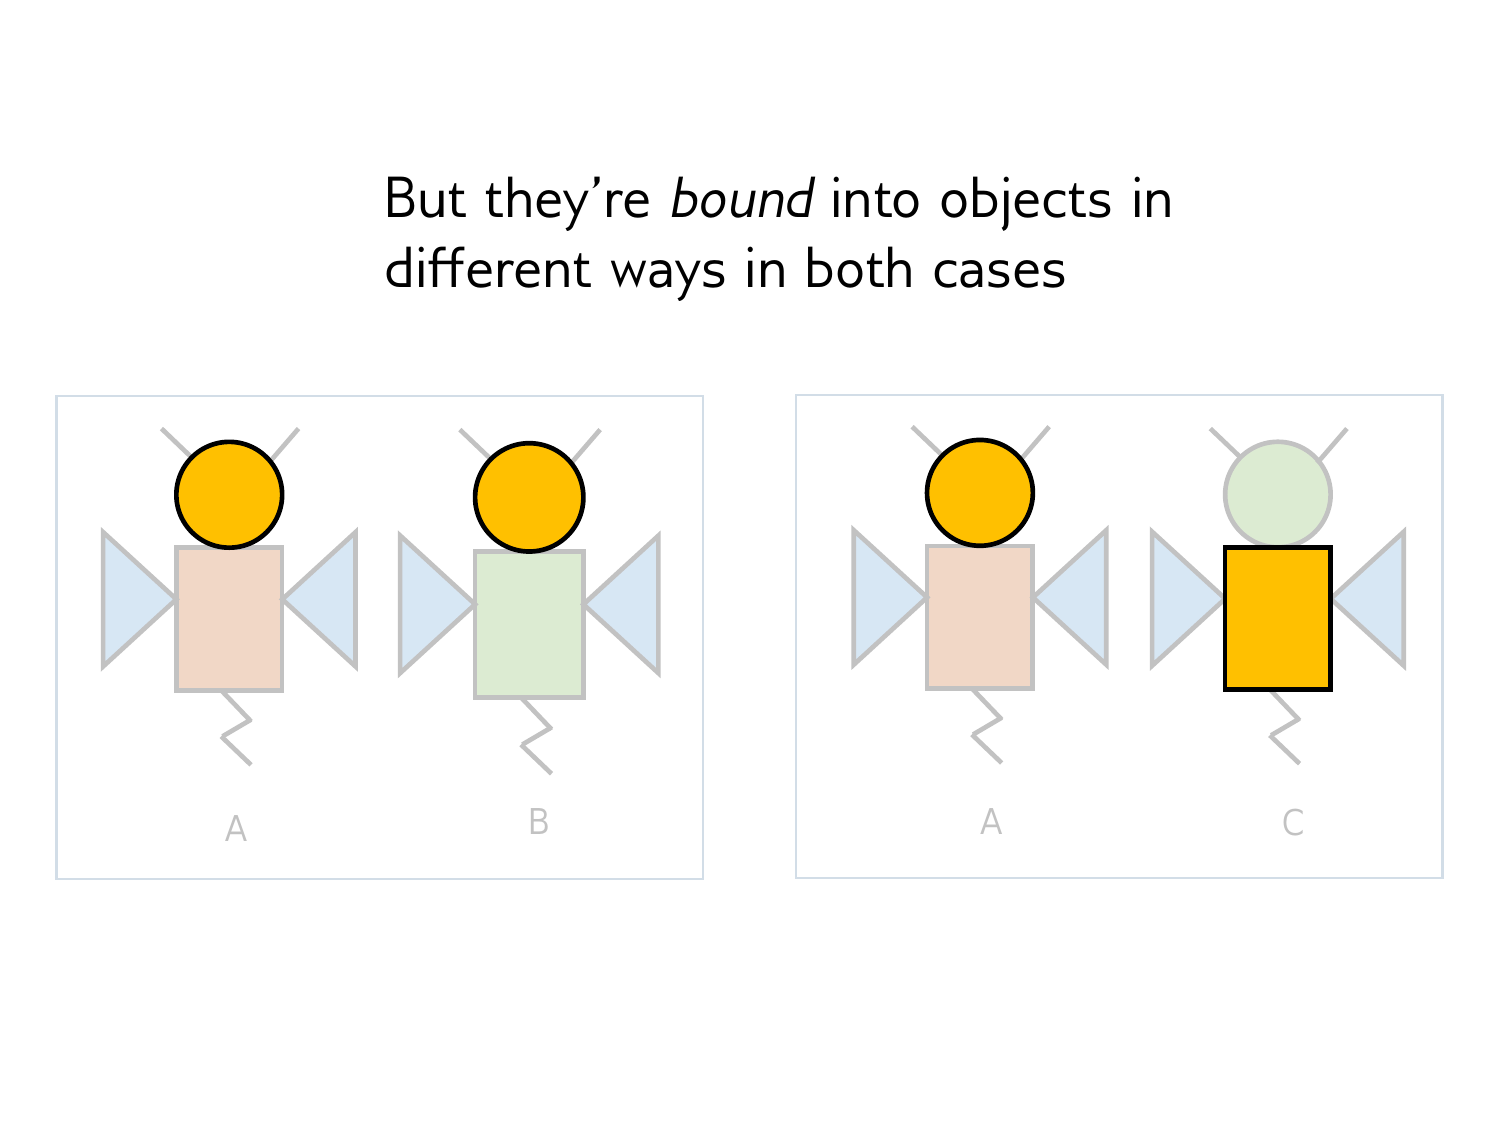

But they’re bound into objects in different ways in both cases

A
B
C
A